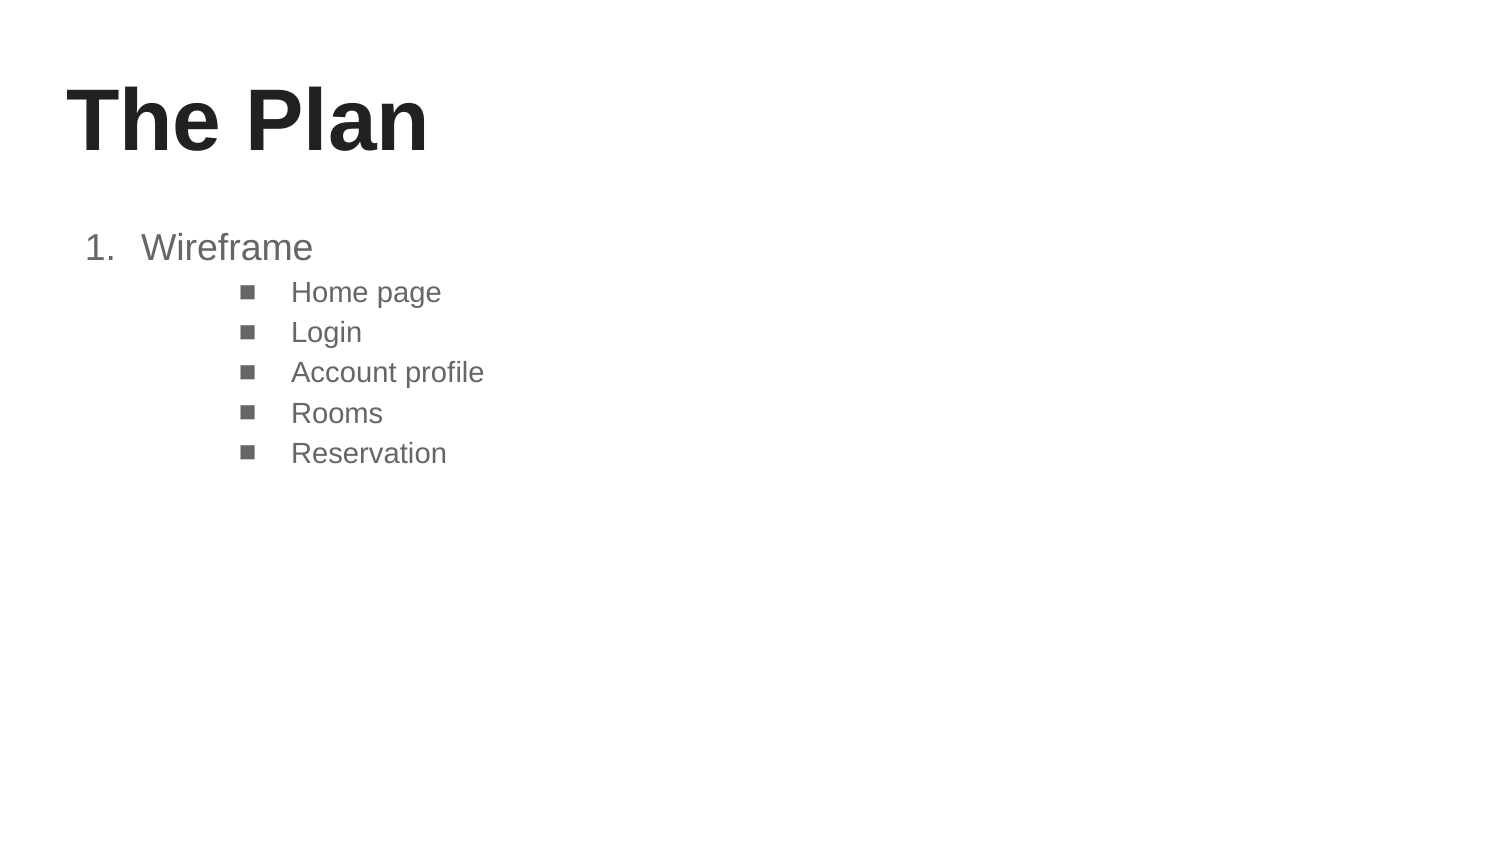

# The Plan
Wireframe
Home page
Login
Account profile
Rooms
Reservation